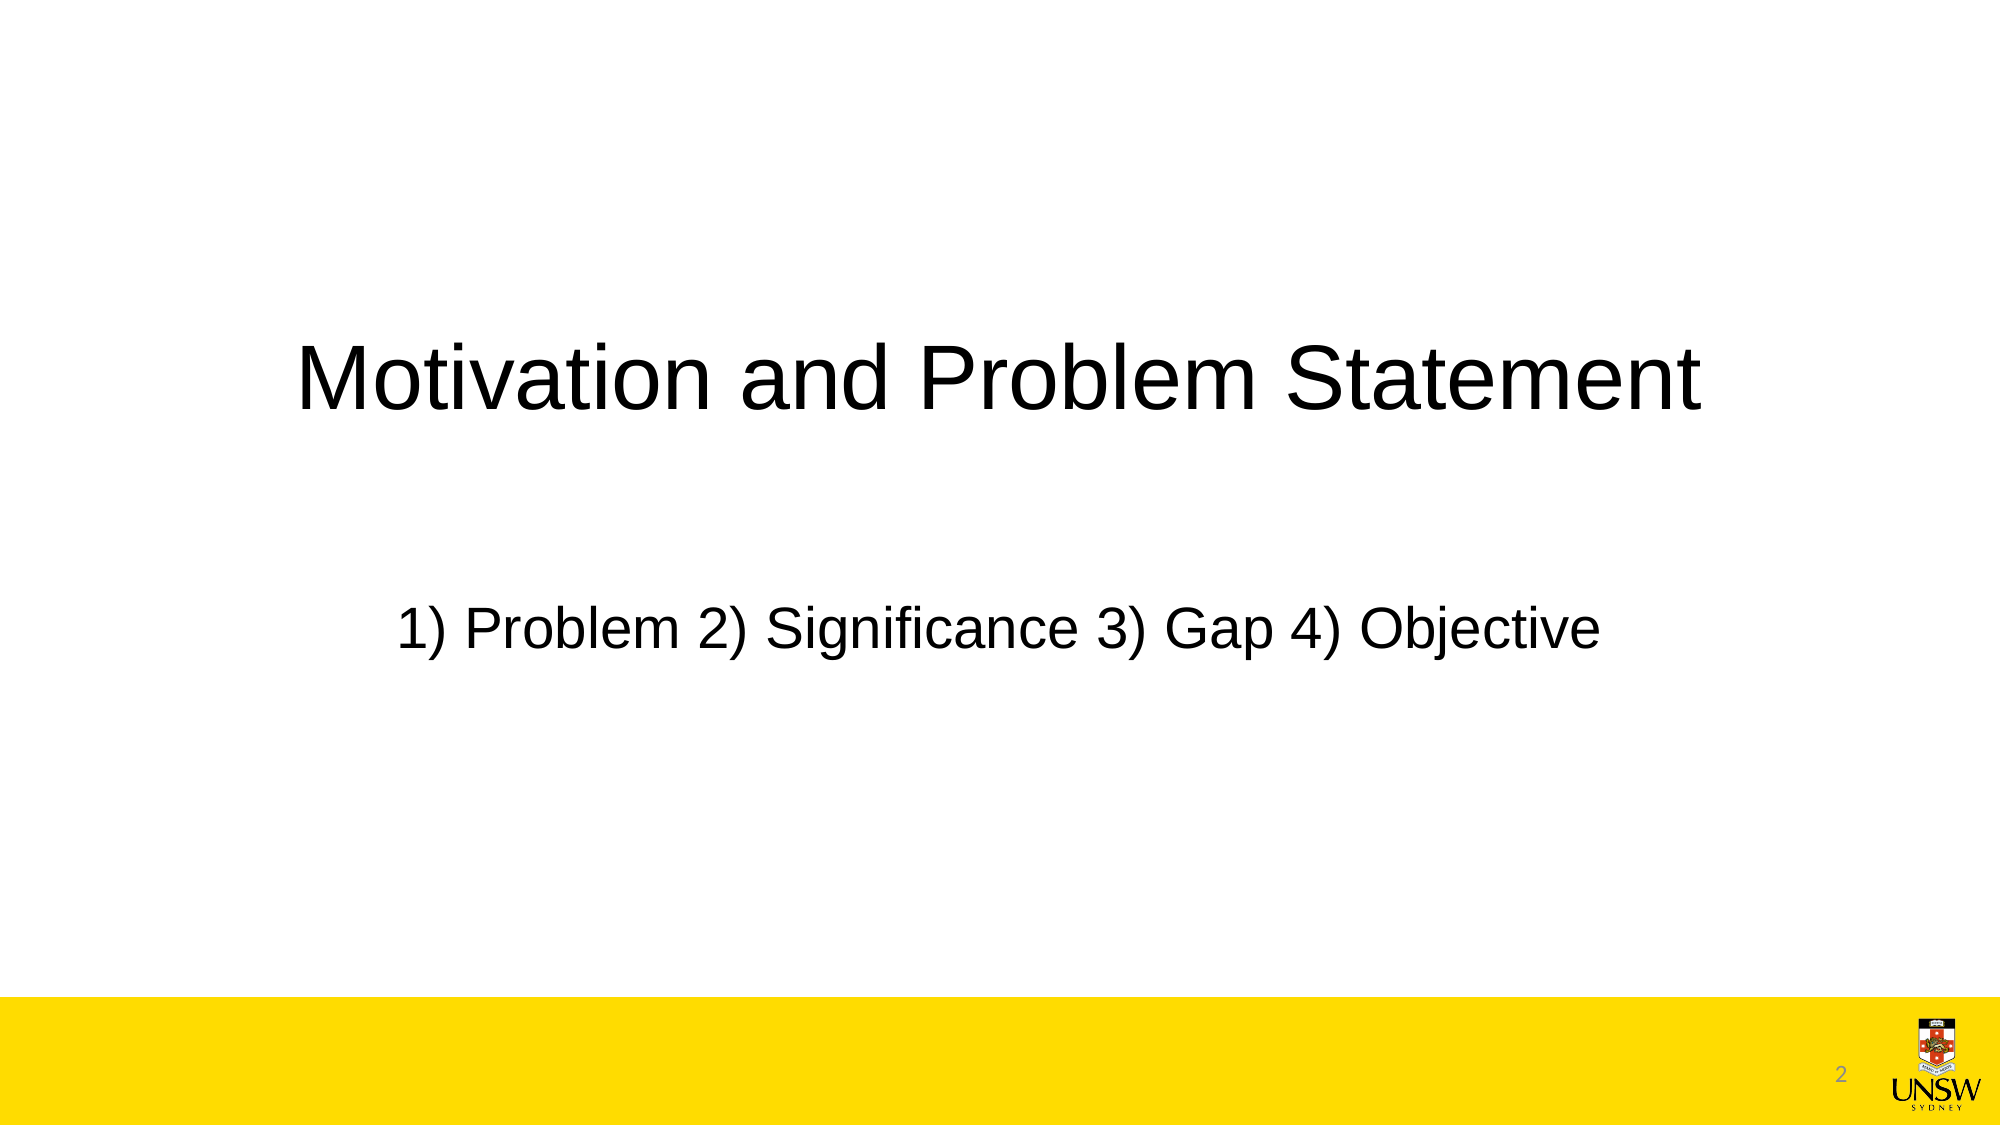

Motivation and Problem Statement
1) Problem 2) Significance 3) Gap 4) Objective
2